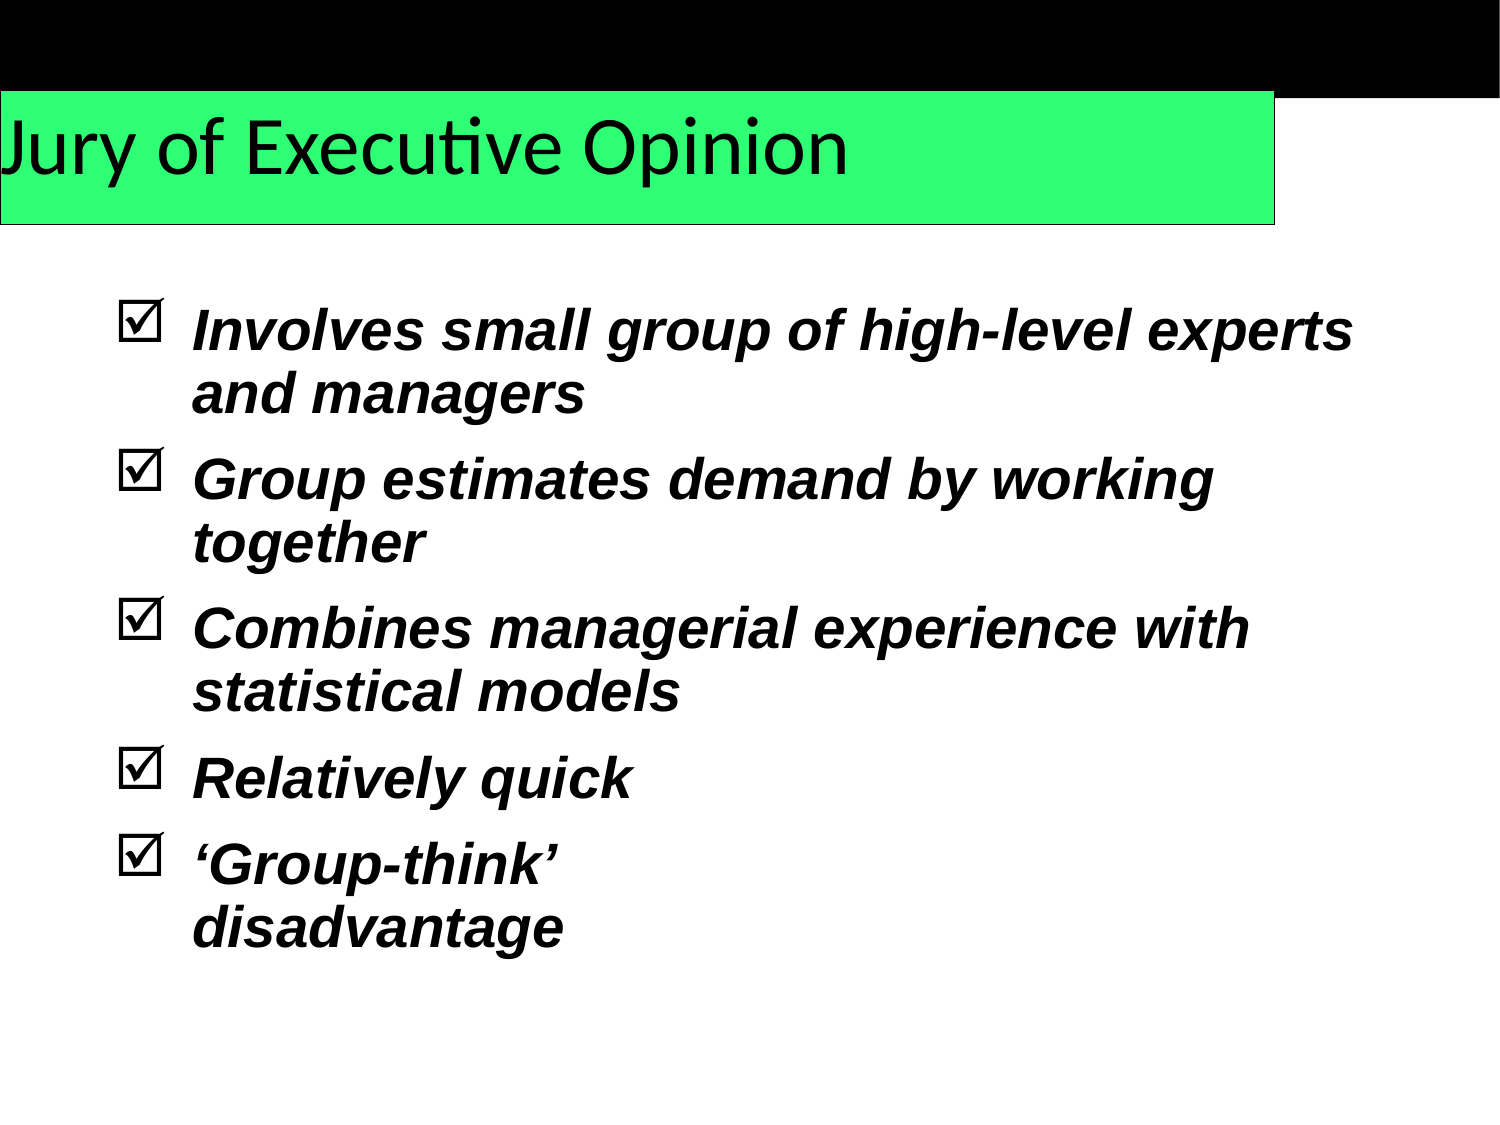

Jury of Executive Opinion
Involves small group of high-level experts and managers
Group estimates demand by working together
Combines managerial experience with statistical models
Relatively quick
‘Group-think’
disadvantage